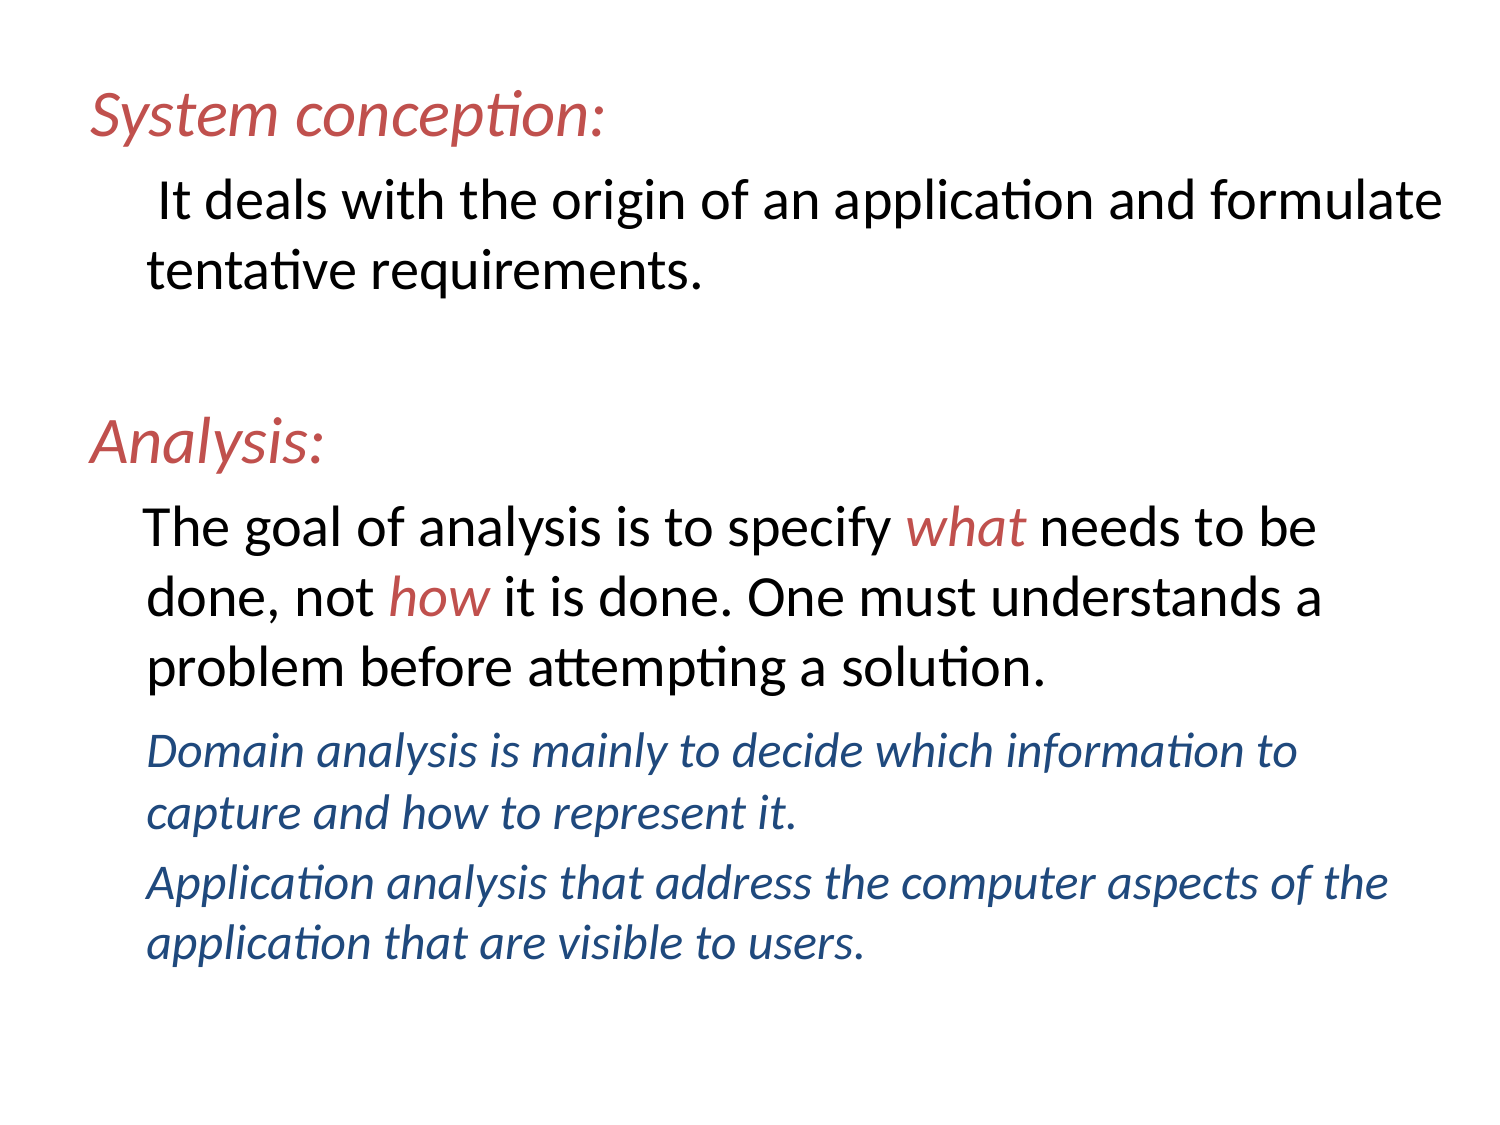

System conception:
      It deals with the origin of an application and formulate tentative requirements.

Analysis:
    The goal of analysis is to specify what needs to be done, not how it is done. One must understands a problem before attempting a solution.
	Domain analysis is mainly to decide which information to capture and how to represent it.
	Application analysis that address the computer aspects of the application that are visible to users.